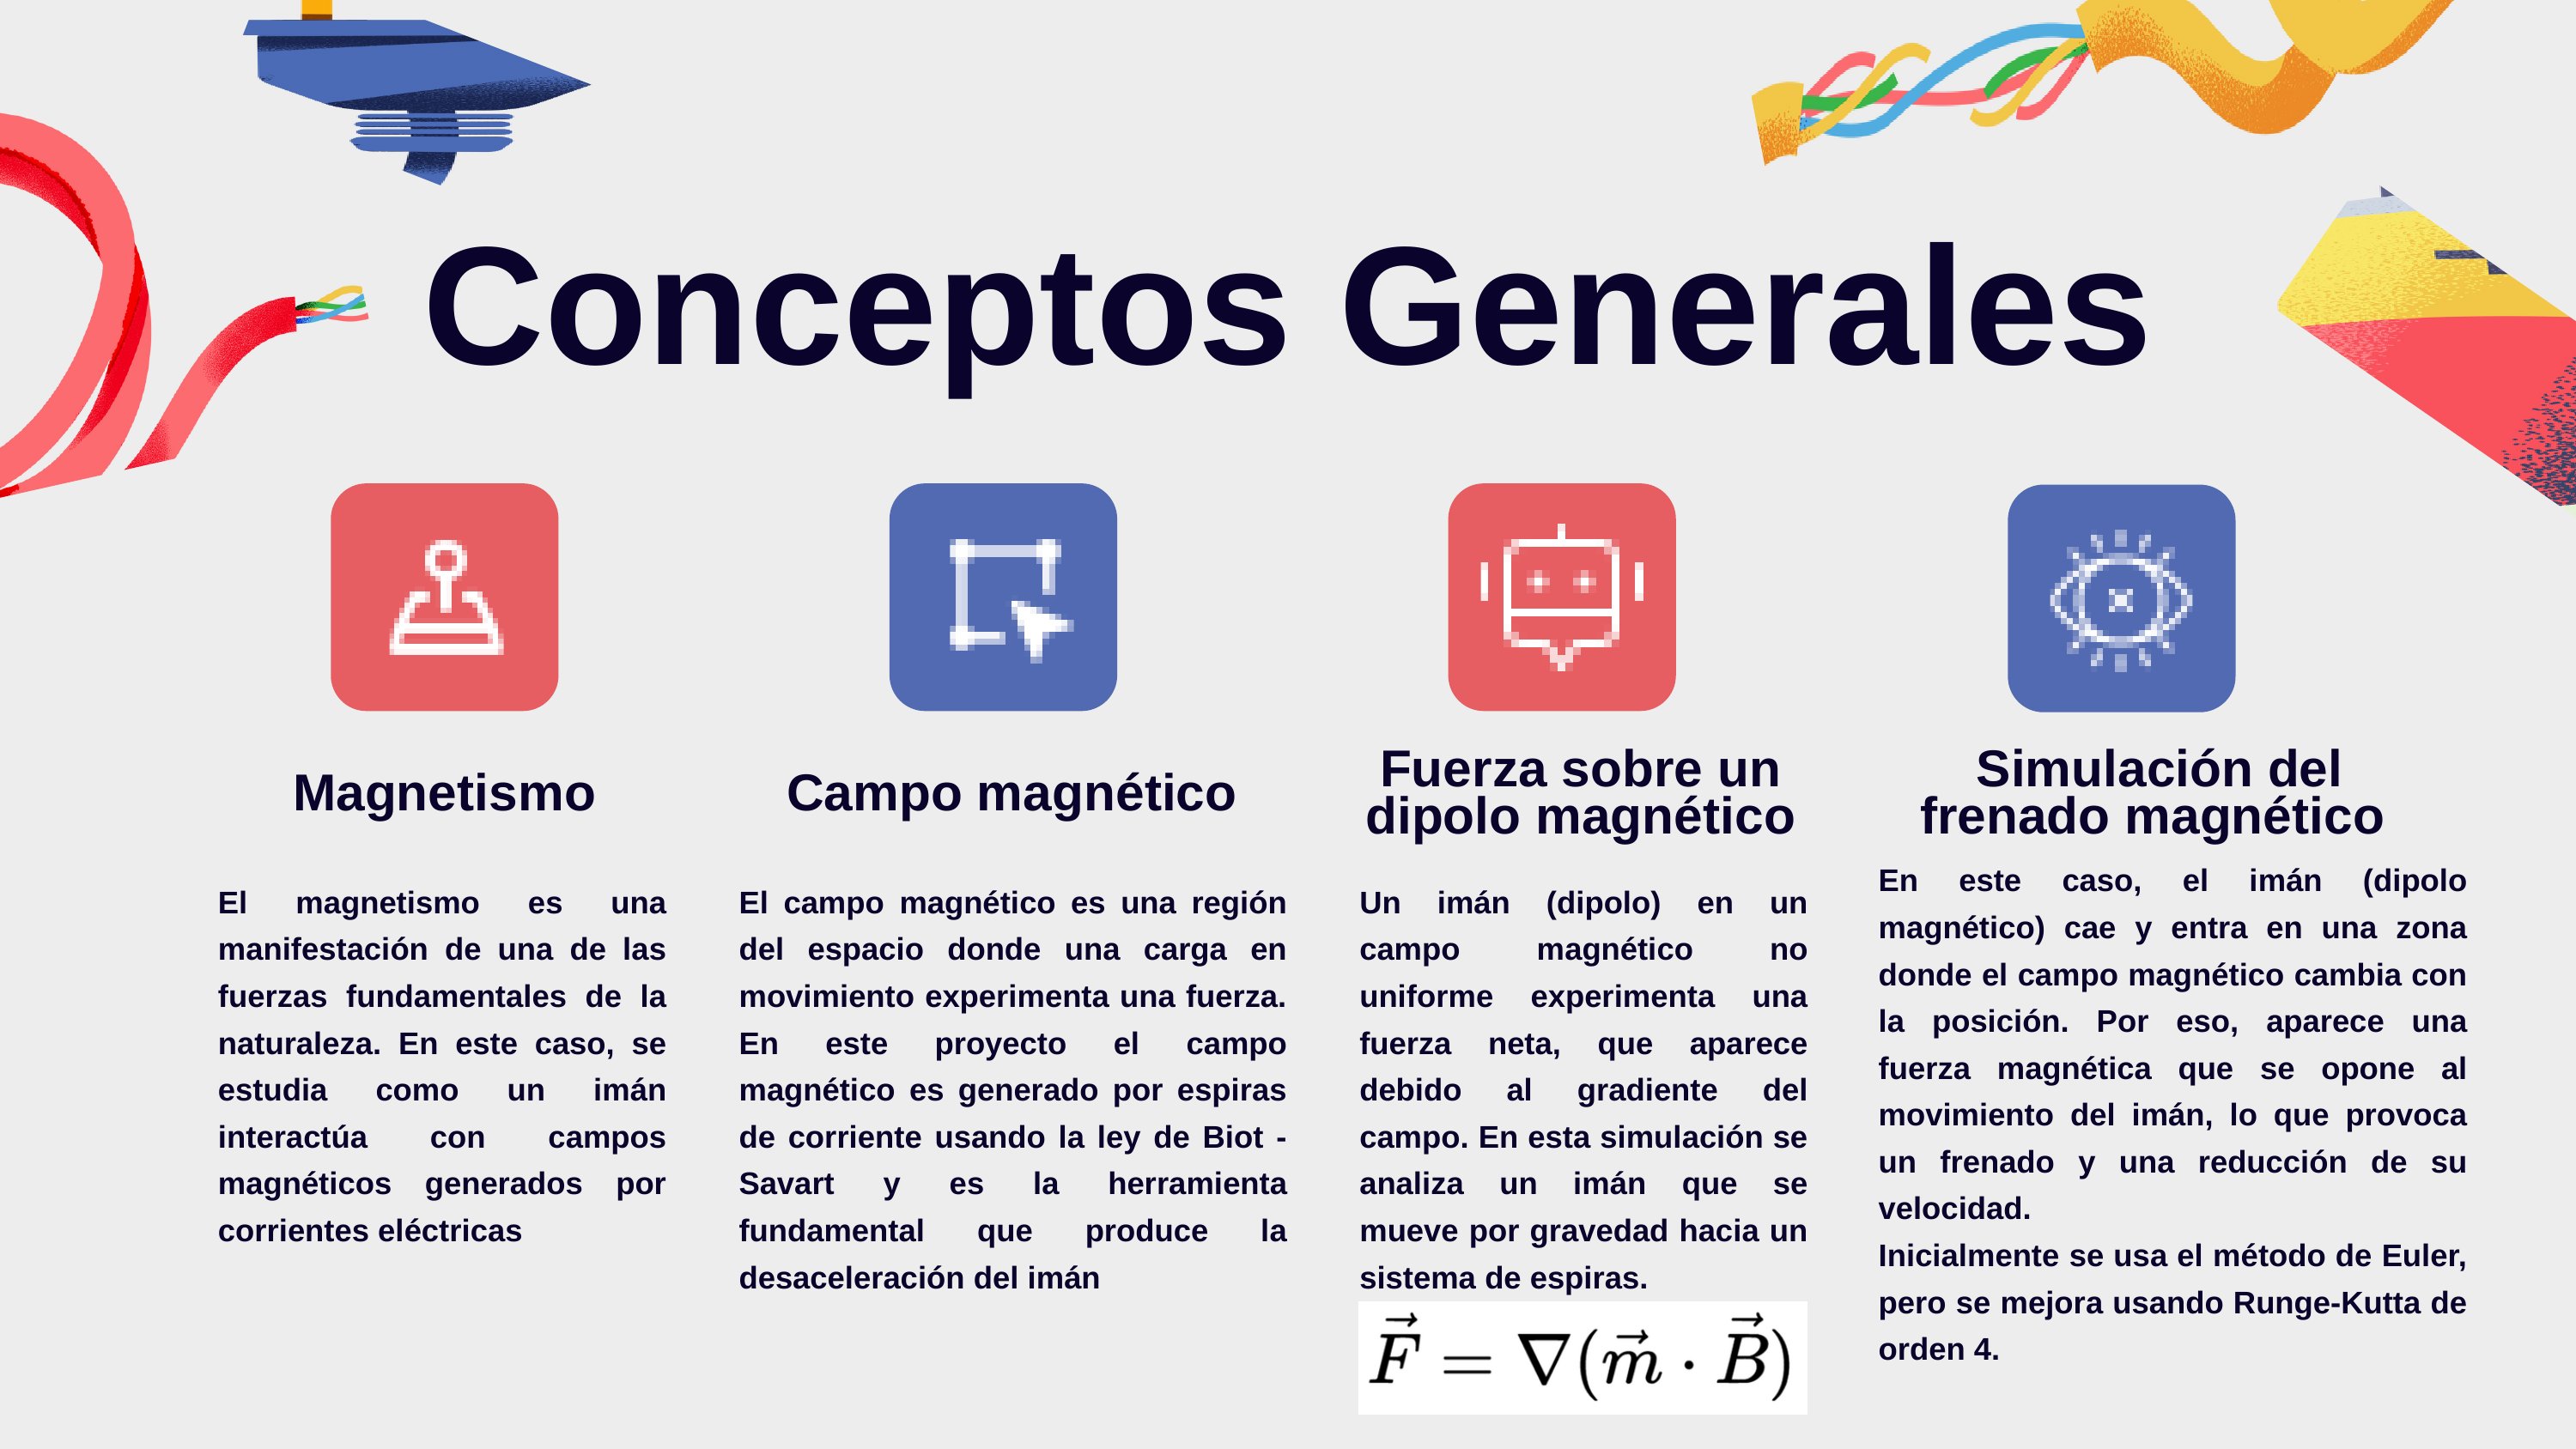

Conceptos Generales

Fuerza sobre un dipolo magnético
Simulación del frenado magnético
Magnetismo
Campo magnético
En este caso, el imán (dipolo magnético) cae y entra en una zona donde el campo magnético cambia con la posición. Por eso, aparece una fuerza magnética que se opone al movimiento del imán, lo que provoca un frenado y una reducción de su velocidad.
Inicialmente se usa el método de Euler, pero se mejora usando Runge-Kutta de orden 4.
El magnetismo es una manifestación de una de las fuerzas fundamentales de la naturaleza. En este caso, se estudia como un imán interactúa con campos magnéticos generados por corrientes eléctricas
El campo magnético es una región del espacio donde una carga en movimiento experimenta una fuerza. En este proyecto el campo magnético es generado por espiras de corriente usando la ley de Biot - Savart y es la herramienta fundamental que produce la desaceleración del imán
Un imán (dipolo) en un campo magnético no uniforme experimenta una fuerza neta, que aparece debido al gradiente del campo. En esta simulación se analiza un imán que se mueve por gravedad hacia un sistema de espiras.